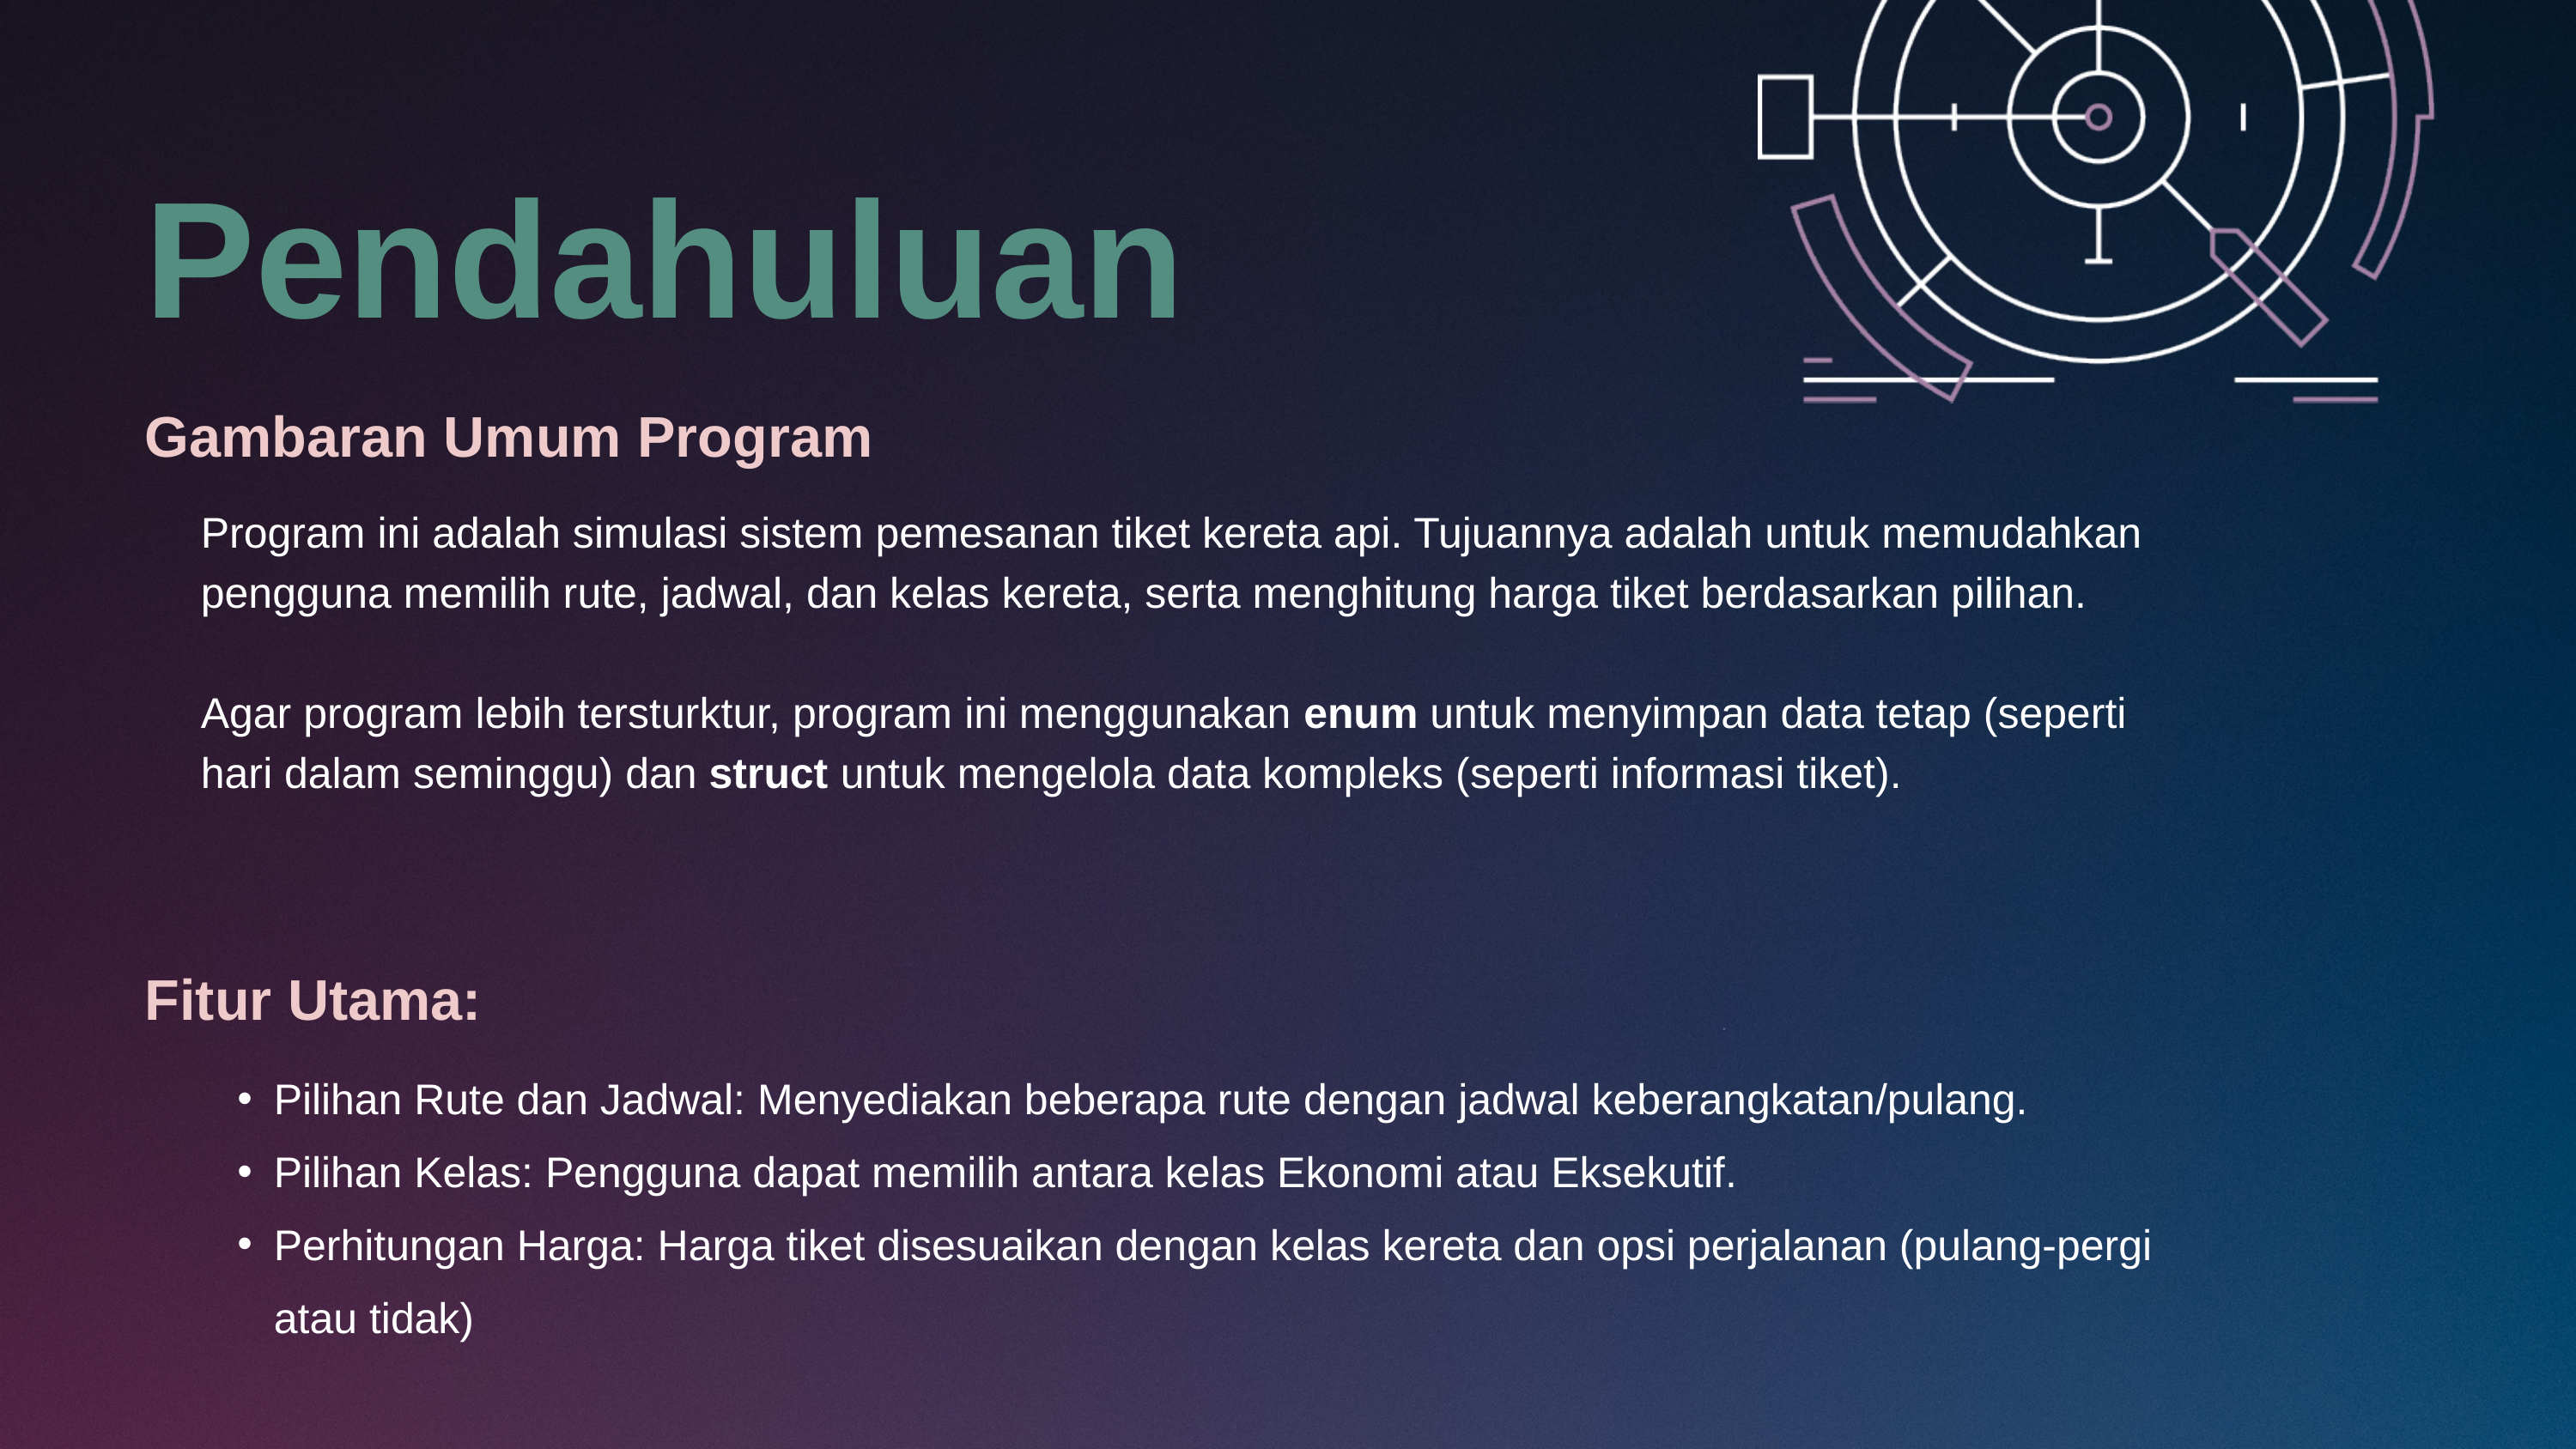

Pendahuluan
Gambaran Umum Program
Program ini adalah simulasi sistem pemesanan tiket kereta api. Tujuannya adalah untuk memudahkan pengguna memilih rute, jadwal, dan kelas kereta, serta menghitung harga tiket berdasarkan pilihan.

Agar program lebih tersturktur, program ini menggunakan enum untuk menyimpan data tetap (seperti hari dalam seminggu) dan struct untuk mengelola data kompleks (seperti informasi tiket).
Fitur Utama:
Pilihan Rute dan Jadwal: Menyediakan beberapa rute dengan jadwal keberangkatan/pulang.
Pilihan Kelas: Pengguna dapat memilih antara kelas Ekonomi atau Eksekutif.
Perhitungan Harga: Harga tiket disesuaikan dengan kelas kereta dan opsi perjalanan (pulang-pergi atau tidak)